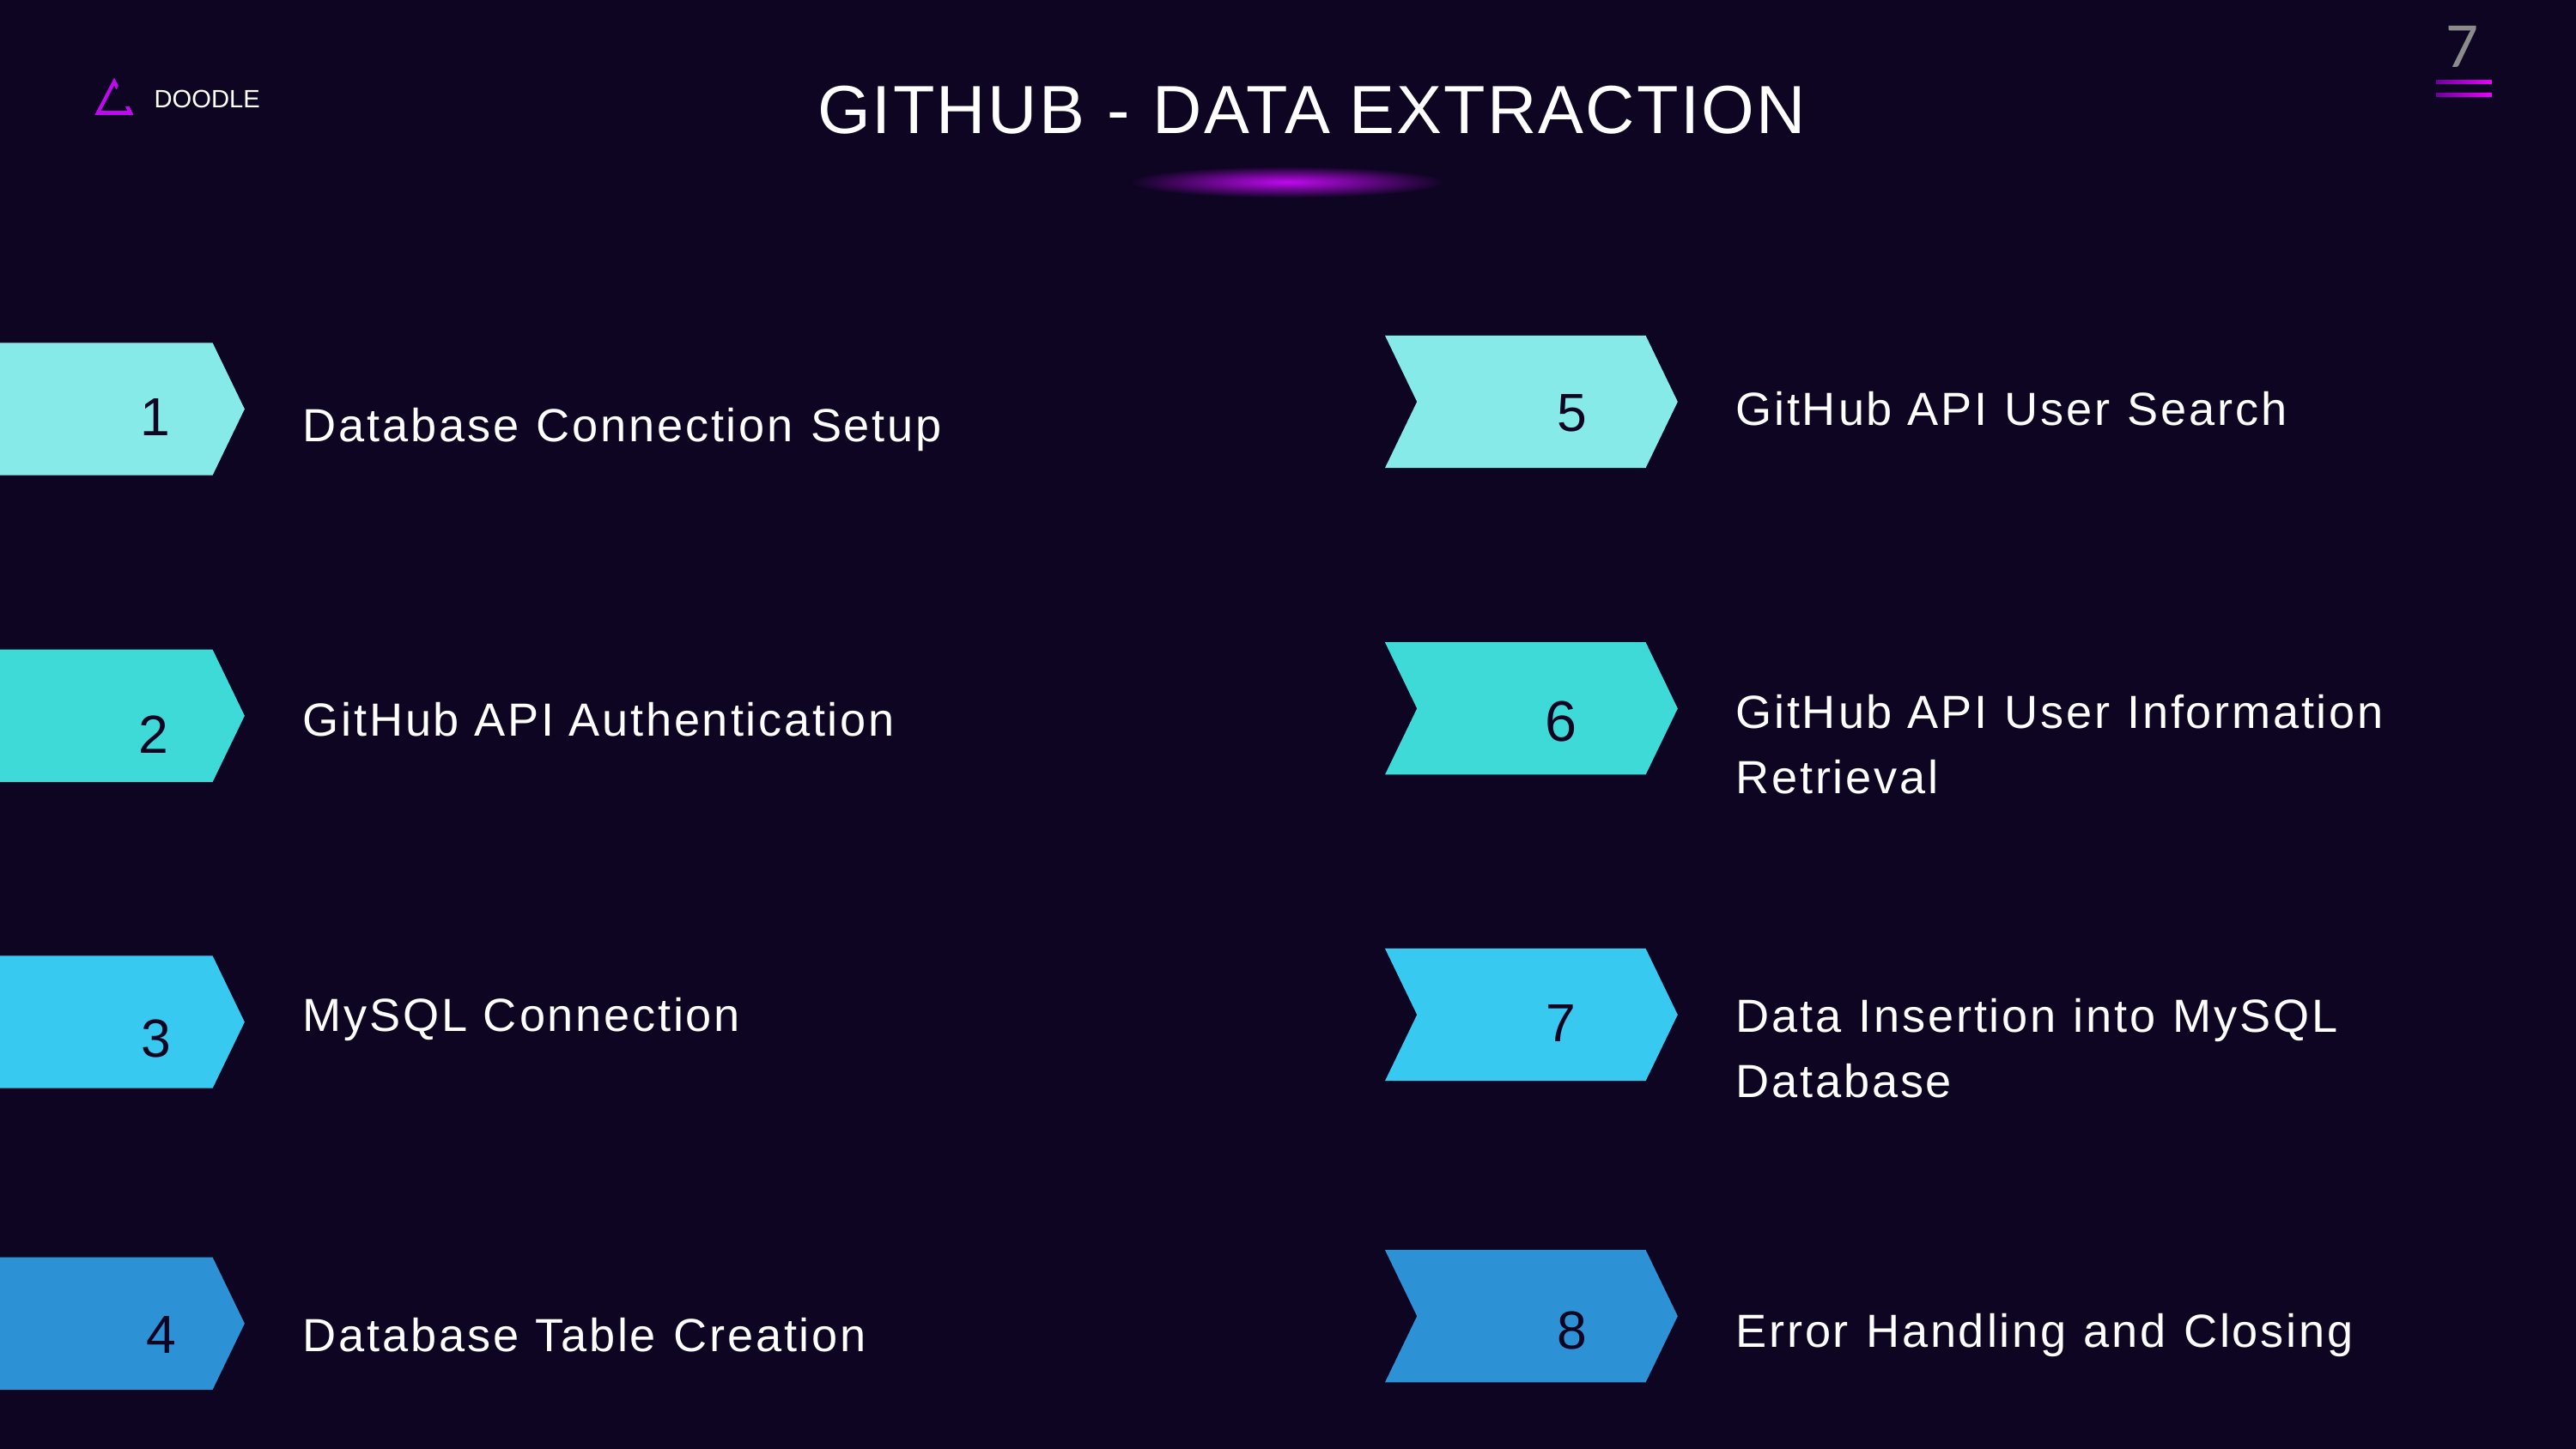

7

GITHUB - DATA EXTRACTION
DOODLE

5
GitHub API User Search
1
Database Connection Setup

6
GitHub API User Information Retrieval
GitHub API Authentication
2

MySQL Connection
Data Insertion into MySQL Database
7
3

8
4
Error Handling and Closing
Database Table Creation